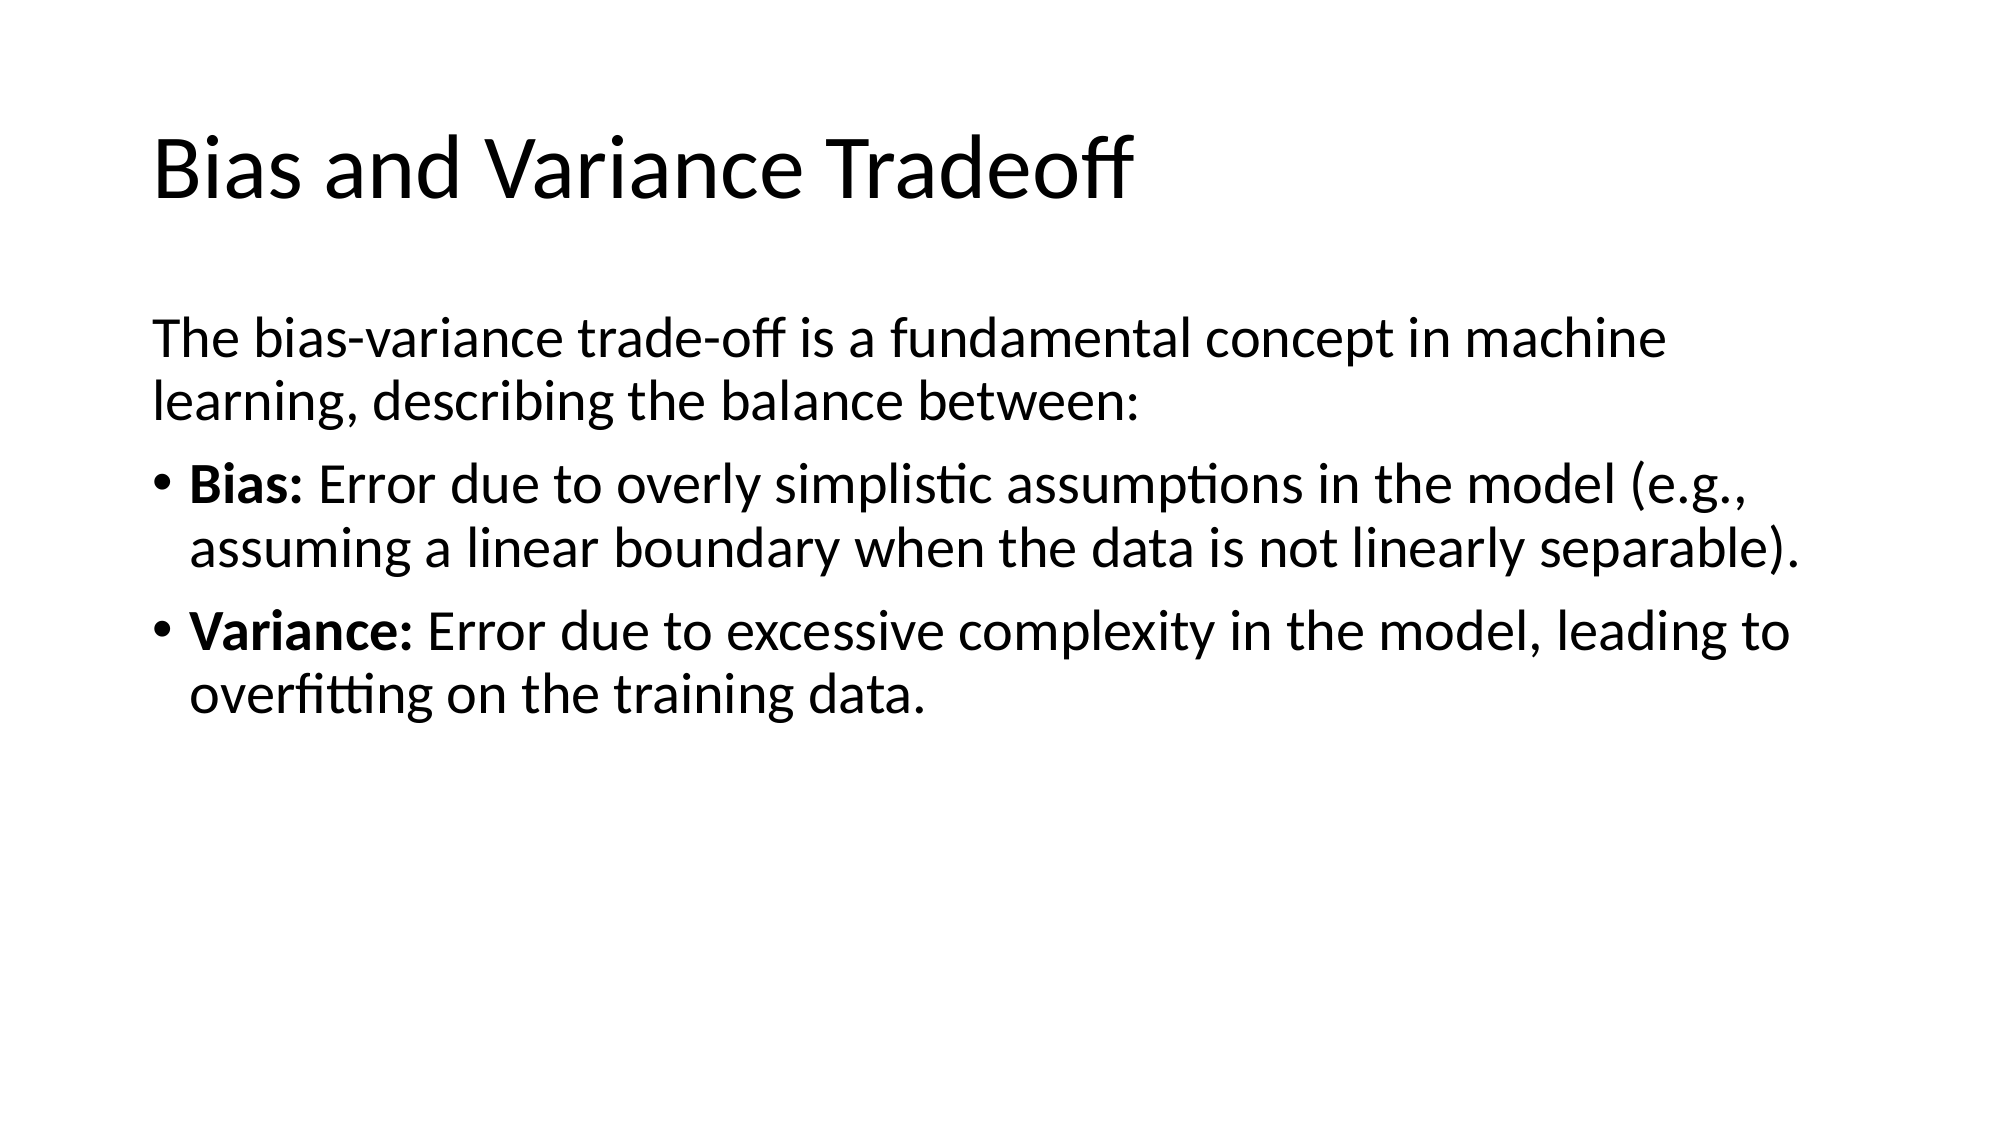

# Bias and Variance Tradeoff
The bias-variance trade-off is a fundamental concept in machine learning, describing the balance between:
Bias: Error due to overly simplistic assumptions in the model (e.g., assuming a linear boundary when the data is not linearly separable).
Variance: Error due to excessive complexity in the model, leading to overfitting on the training data.